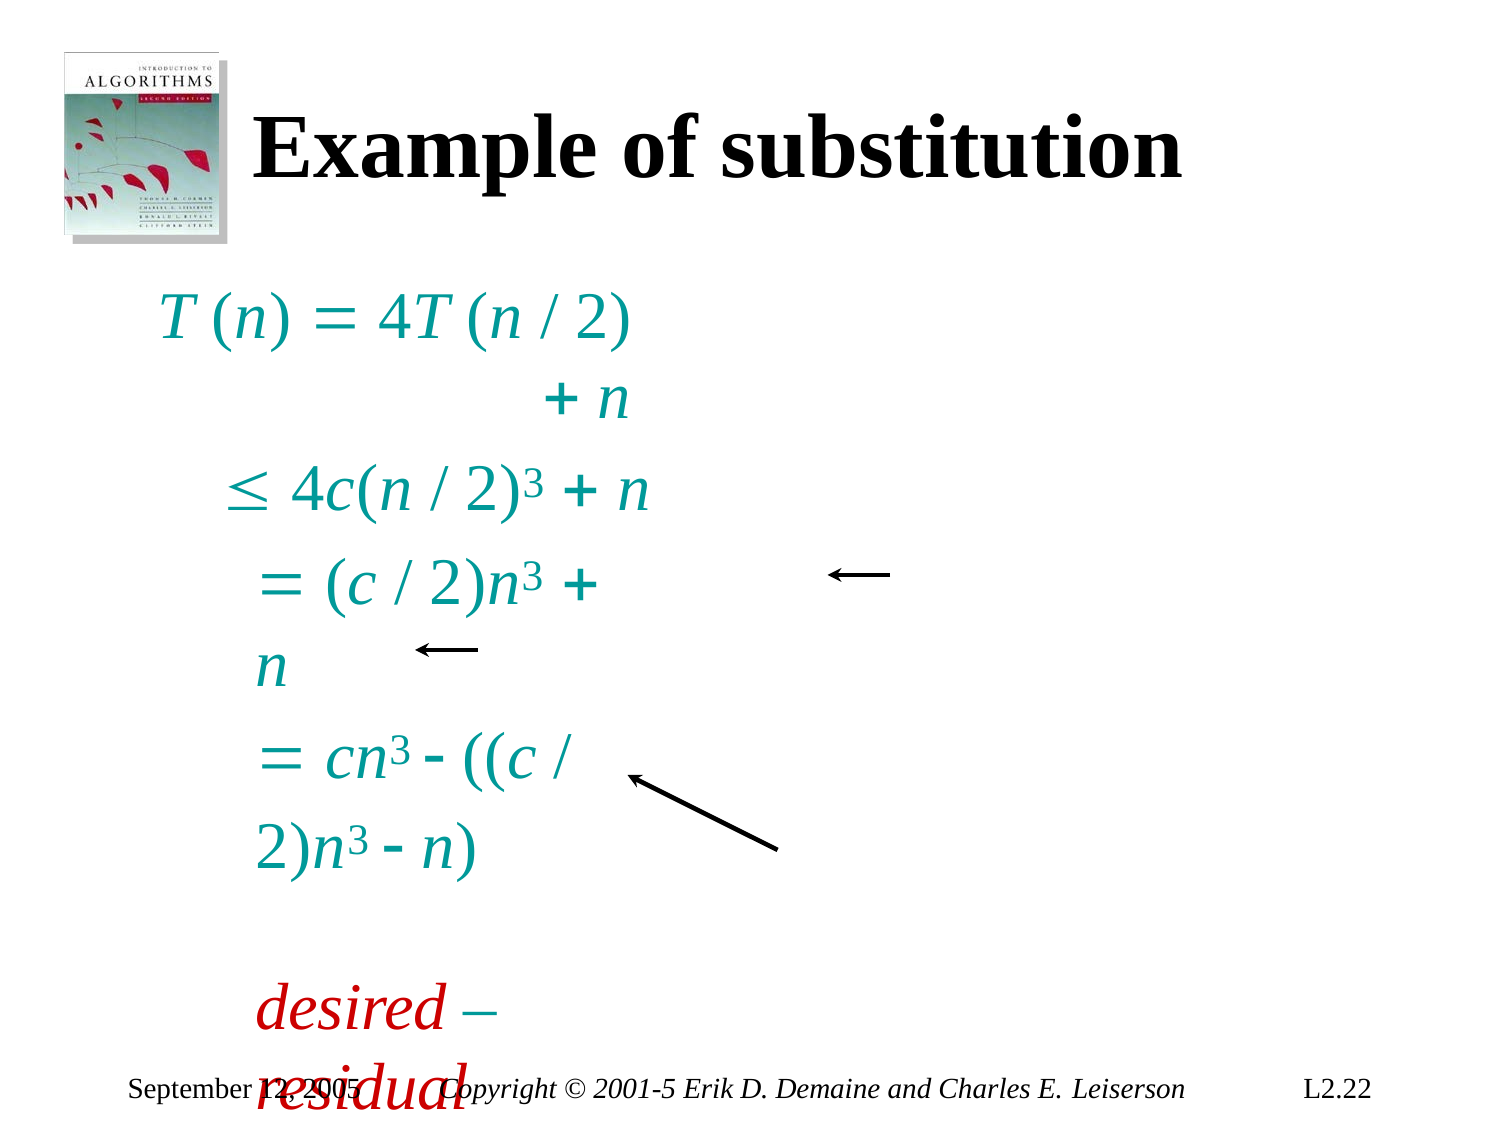

# Example of substitution
T (n) = 4T (n / 2) + n
≤ 4c(n / 2)3 + n
= (c / 2)n3 + n
= cn3 − ((c / 2)n3 − n)	desired – residual
≤ cn3	desired
whenever	(c/2)n3 – n ≥ 0, for  example, if c ≥ 2 and n ≥ 1.
residual

September 12, 2005
Copyright © 2001-5 Erik D. Demaine and Charles E. Leiserson
L2.22